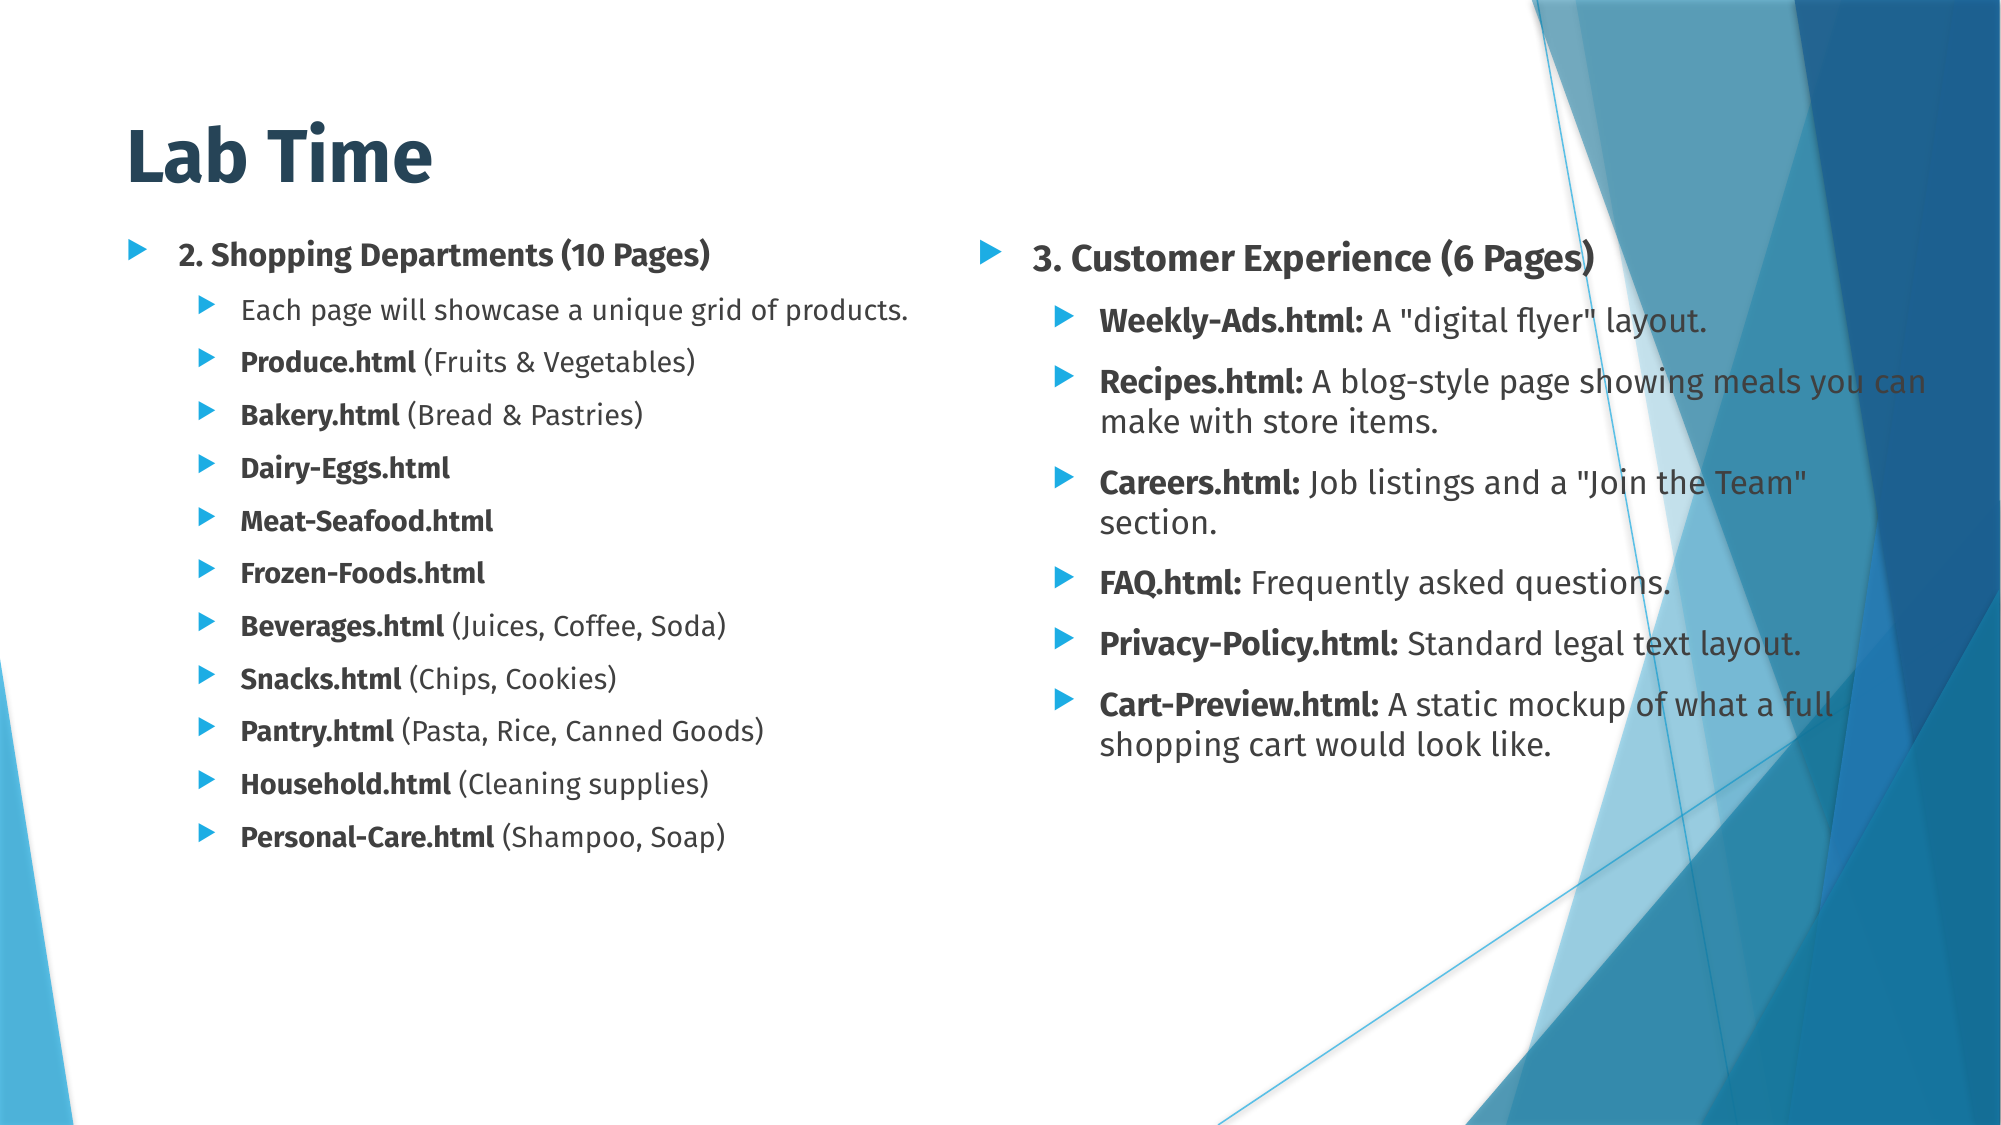

# Lab Time
2. Shopping Departments (10 Pages)
Each page will showcase a unique grid of products.
Produce.html (Fruits & Vegetables)
Bakery.html (Bread & Pastries)
Dairy-Eggs.html
Meat-Seafood.html
Frozen-Foods.html
Beverages.html (Juices, Coffee, Soda)
Snacks.html (Chips, Cookies)
Pantry.html (Pasta, Rice, Canned Goods)
Household.html (Cleaning supplies)
Personal-Care.html (Shampoo, Soap)
3. Customer Experience (6 Pages)
Weekly-Ads.html: A "digital flyer" layout.
Recipes.html: A blog-style page showing meals you can make with store items.
Careers.html: Job listings and a "Join the Team" section.
FAQ.html: Frequently asked questions.
Privacy-Policy.html: Standard legal text layout.
Cart-Preview.html: A static mockup of what a full shopping cart would look like.